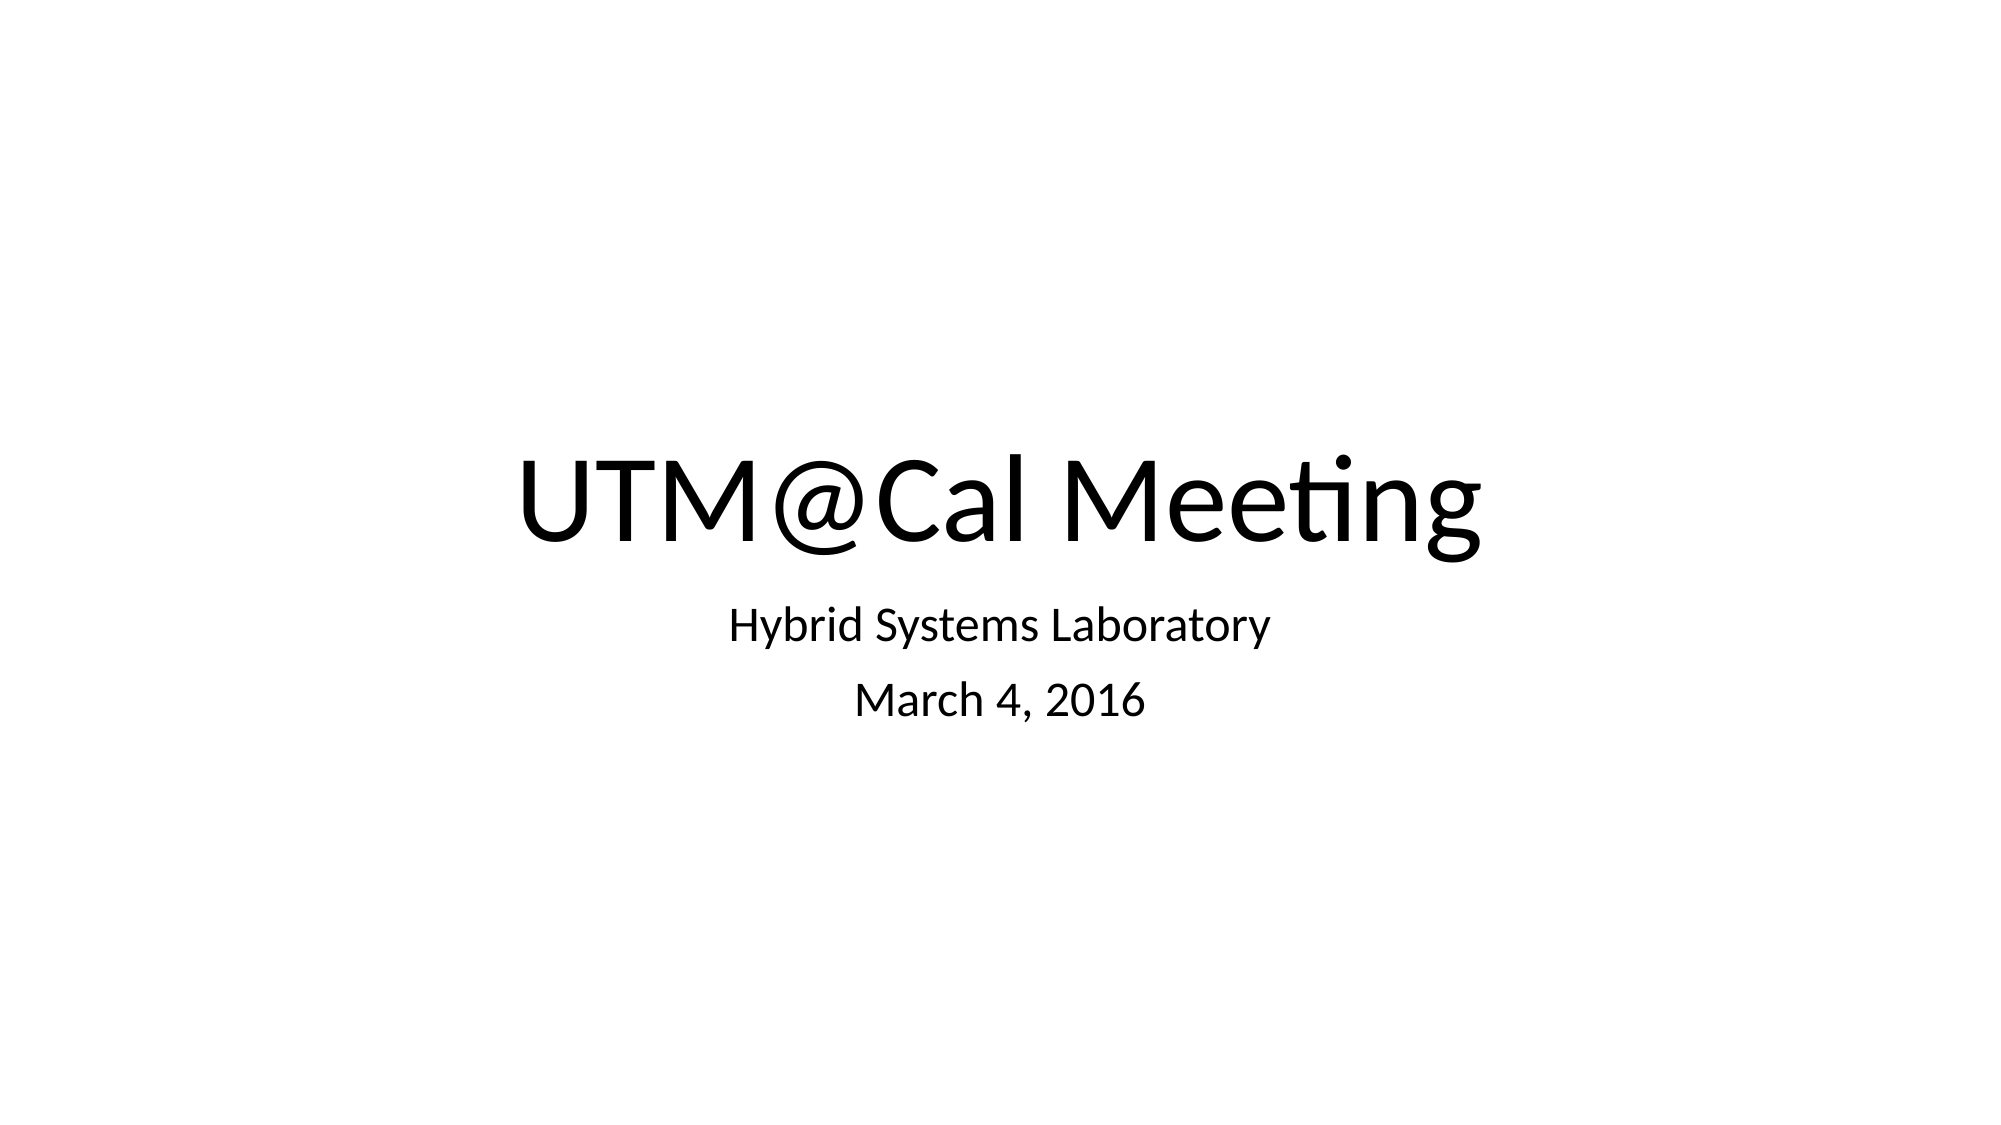

# UTM@Cal Meeting
Hybrid Systems Laboratory
March 4, 2016